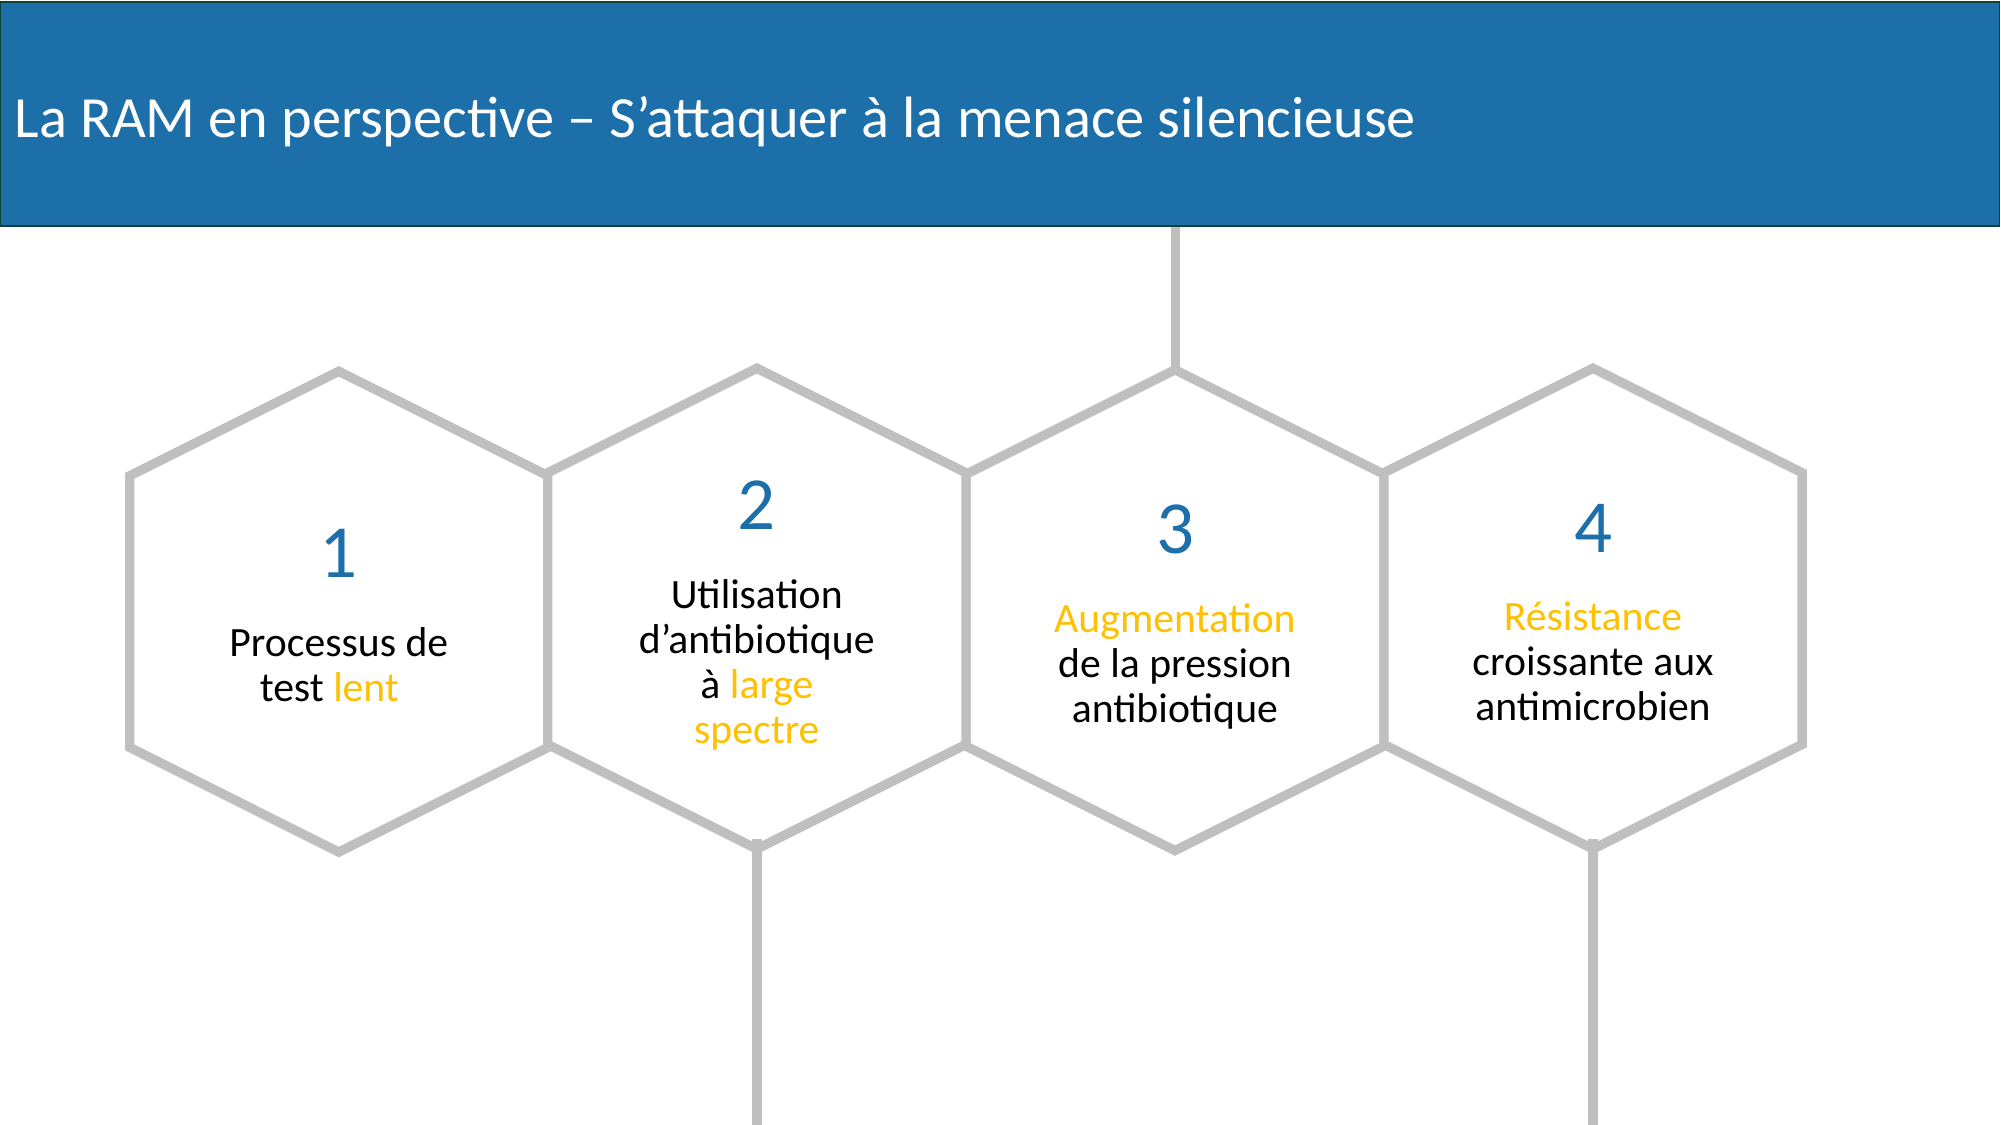

La RAM en perspective – S’attaquer à la menace silencieuse
3
Augmentation de la pression antibiotique
1
Processus de test lent
2
Utilisation d’antibiotique à large spectre
4
Résistance croissante aux antimicrobien